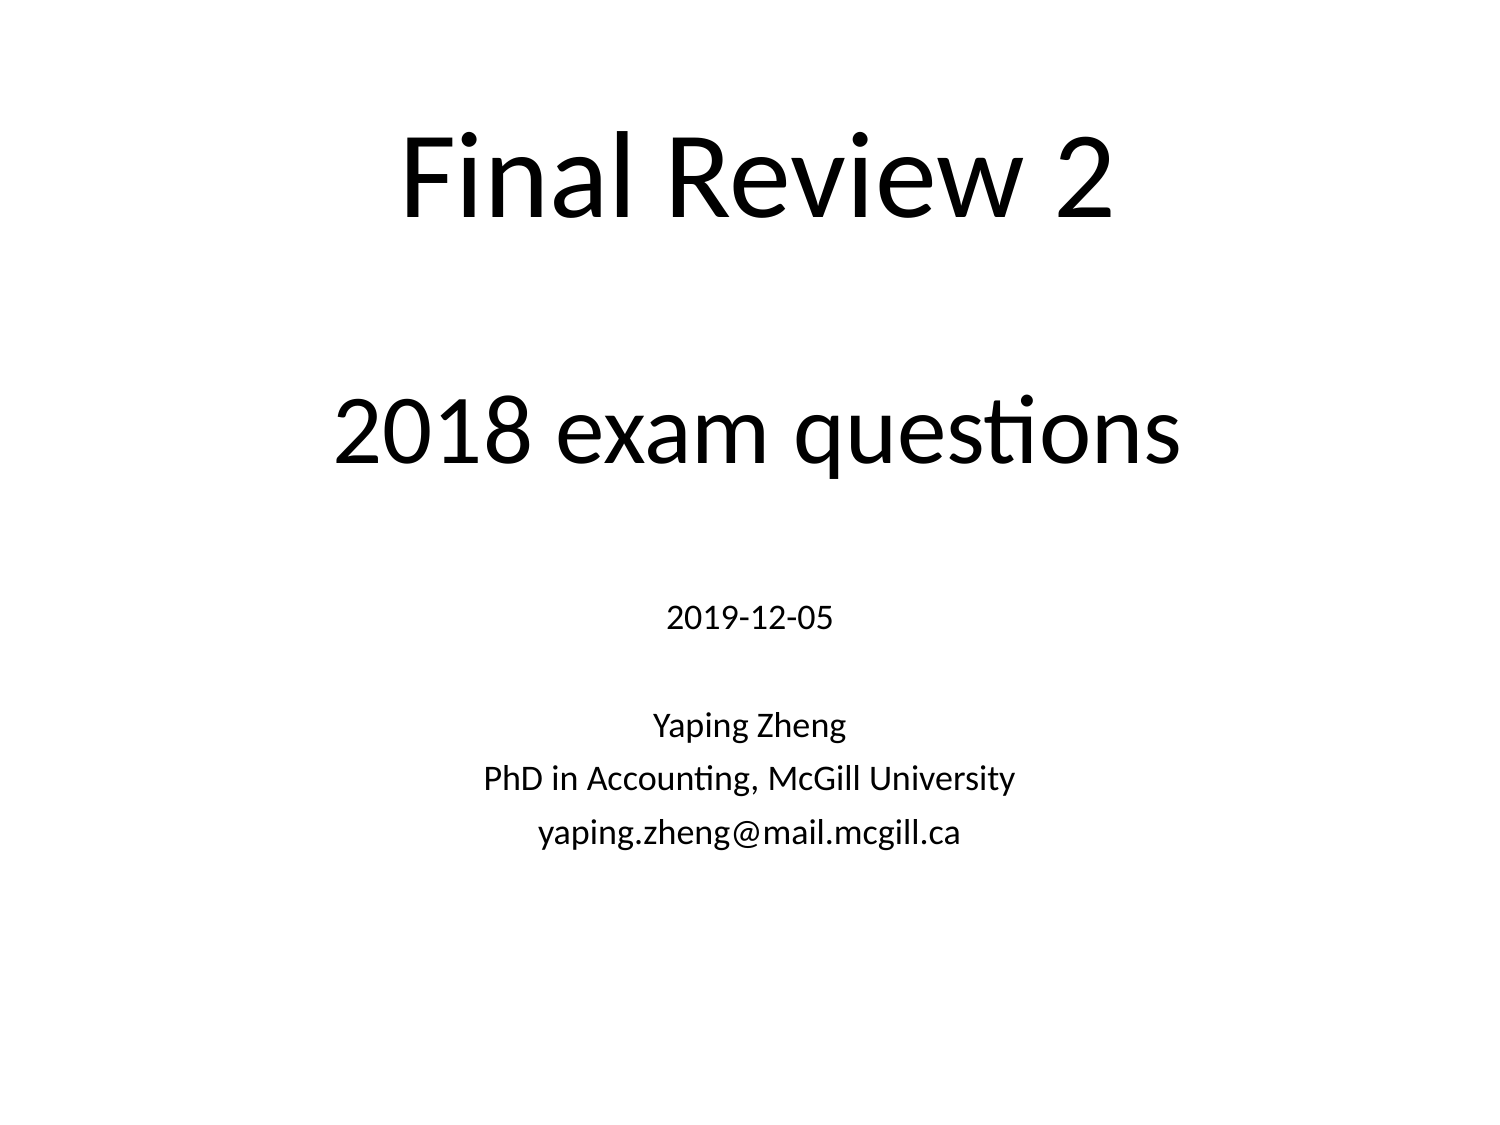

# Final Review 2 2018 exam questions
2019-12-05

Yaping Zheng
PhD in Accounting, McGill University
yaping.zheng@mail.mcgill.ca